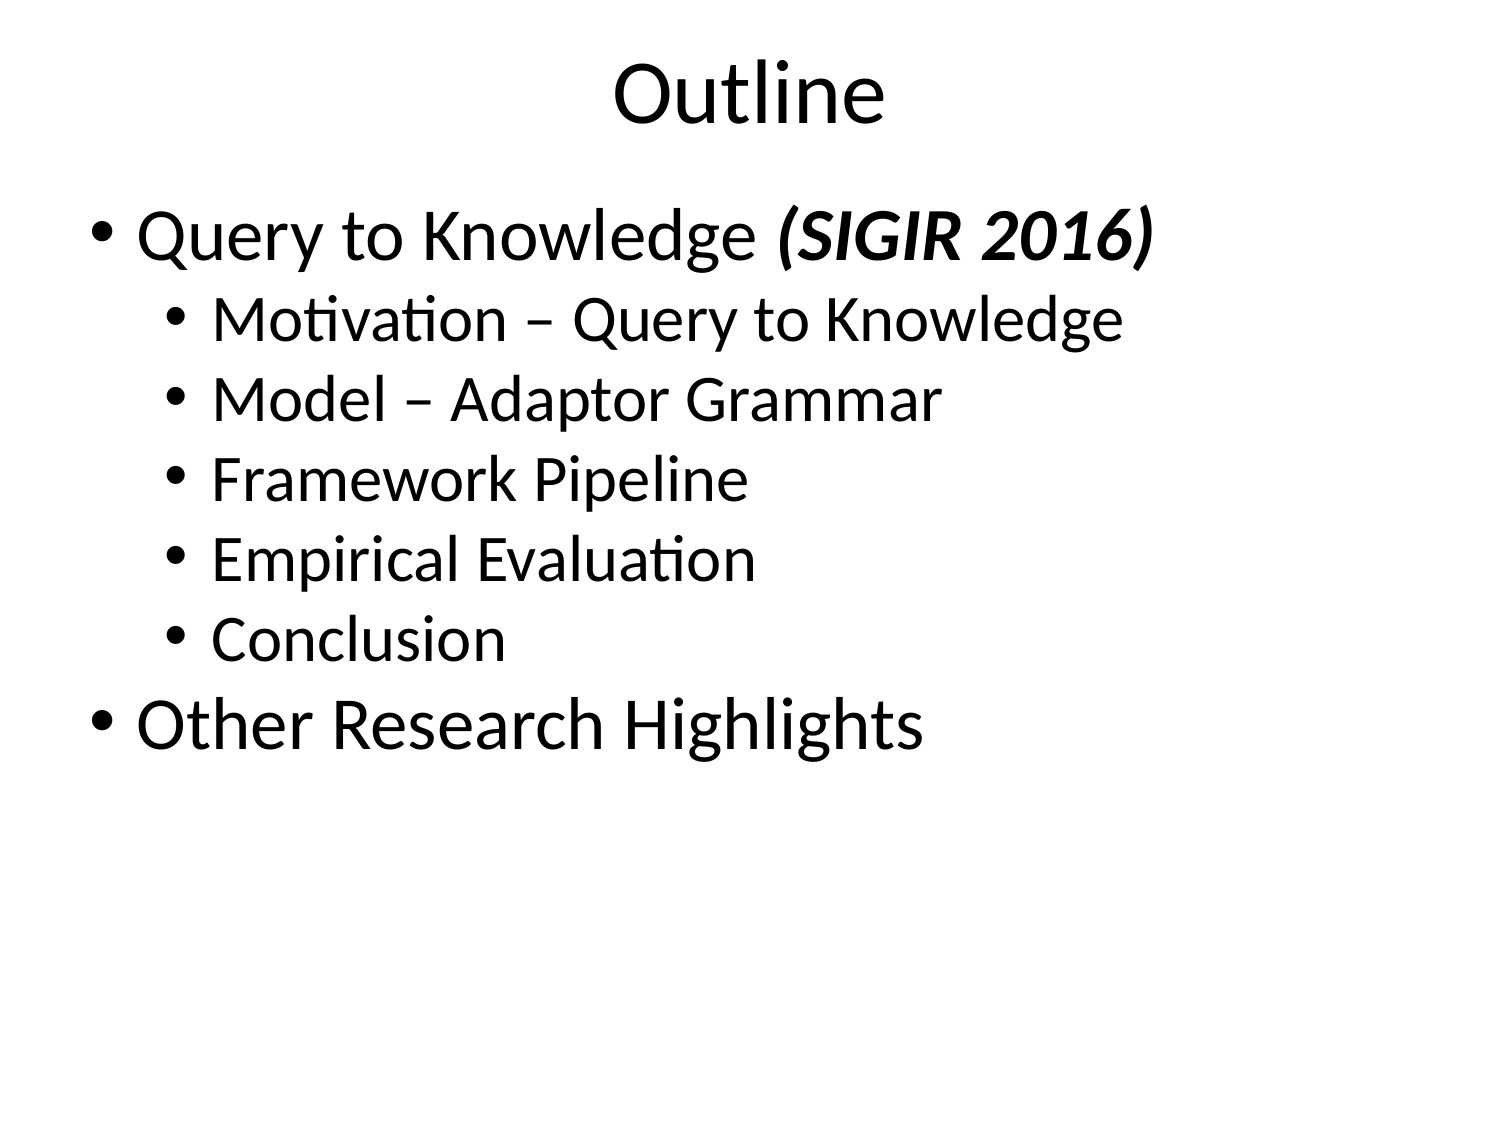

# Outline
Query to Knowledge (SIGIR 2016)
Motivation – Query to Knowledge
Model – Adaptor Grammar
Framework Pipeline
Empirical Evaluation
Conclusion
Other Research Highlights